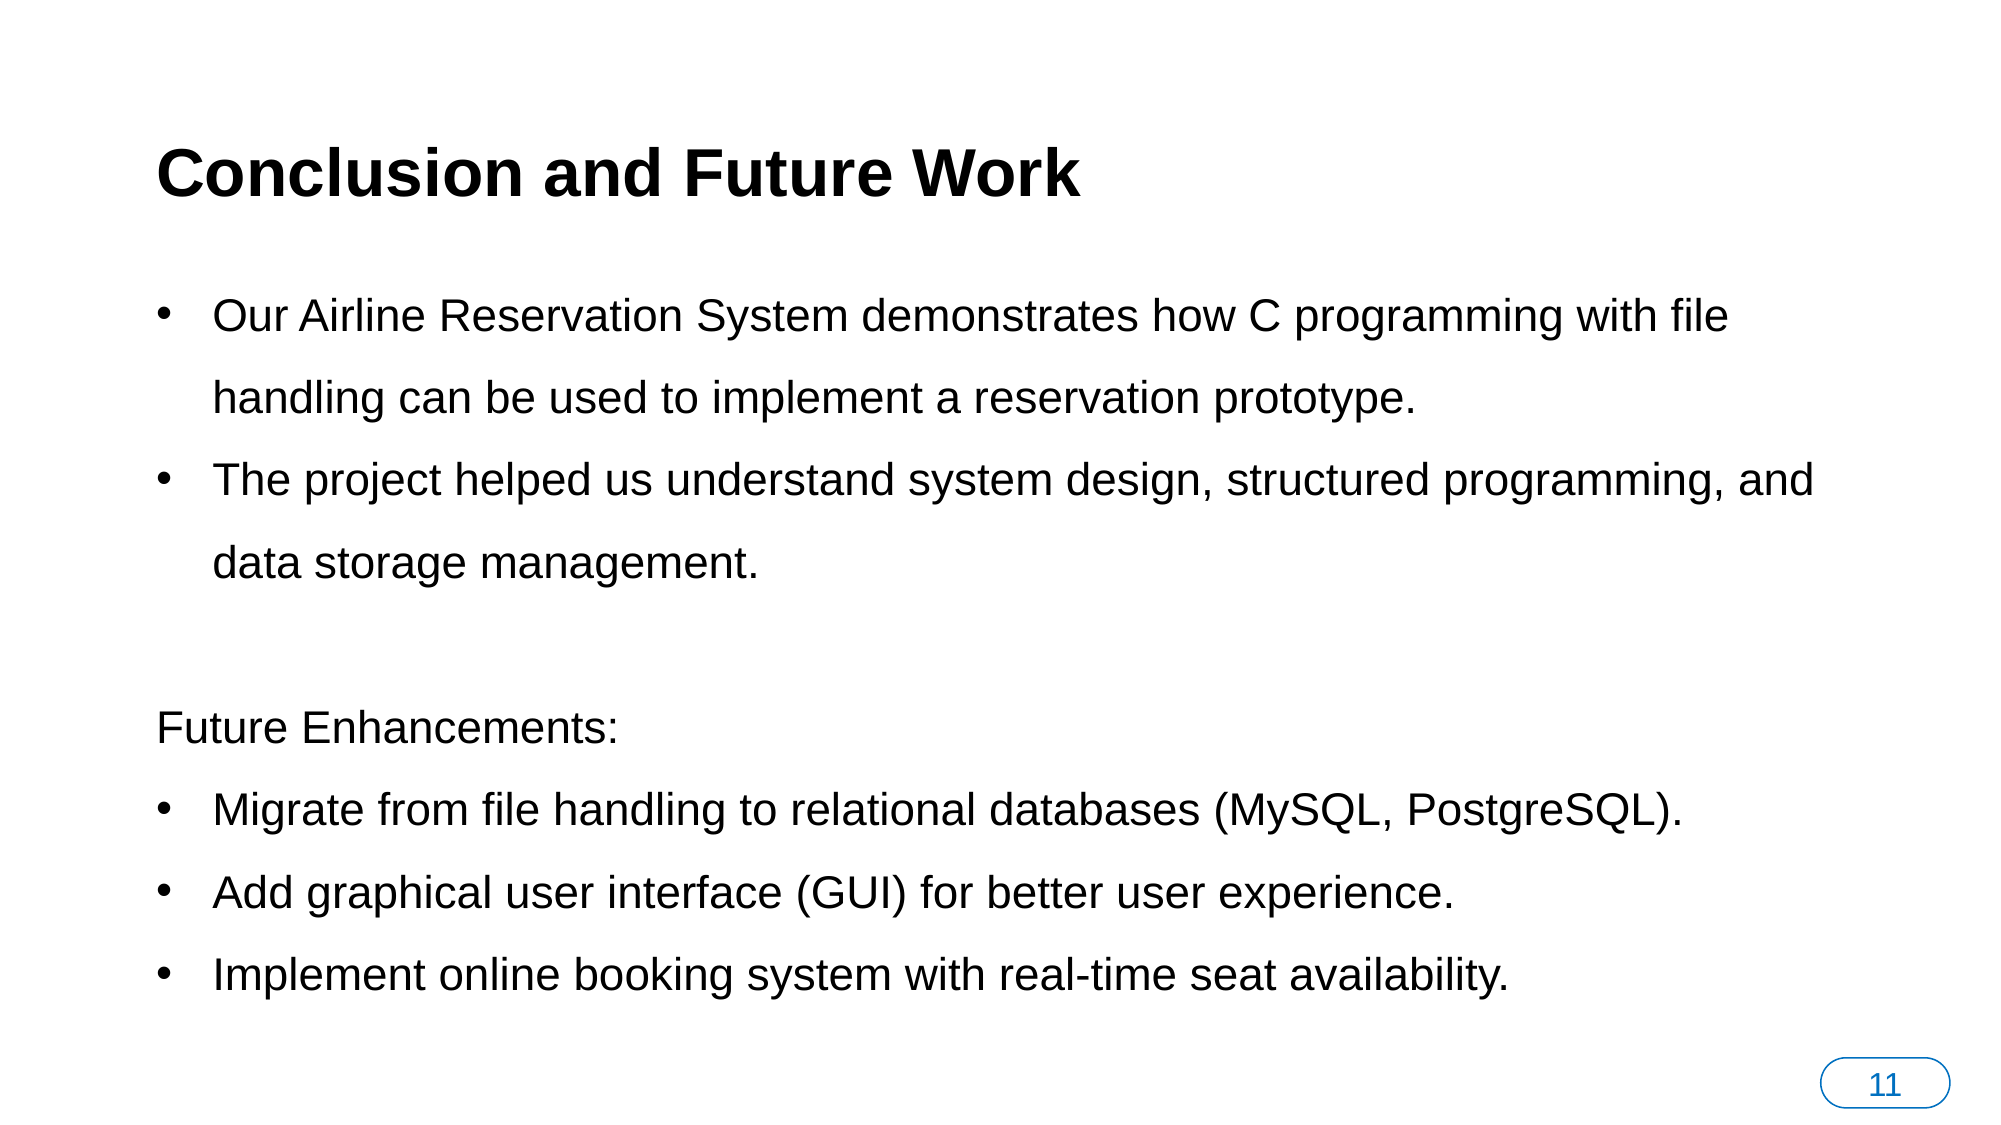

# Conclusion and Future Work
Our Airline Reservation System demonstrates how C programming with file handling can be used to implement a reservation prototype.
The project helped us understand system design, structured programming, and data storage management.

Future Enhancements:
Migrate from file handling to relational databases (MySQL, PostgreSQL).
Add graphical user interface (GUI) for better user experience.
Implement online booking system with real-time seat availability.
11